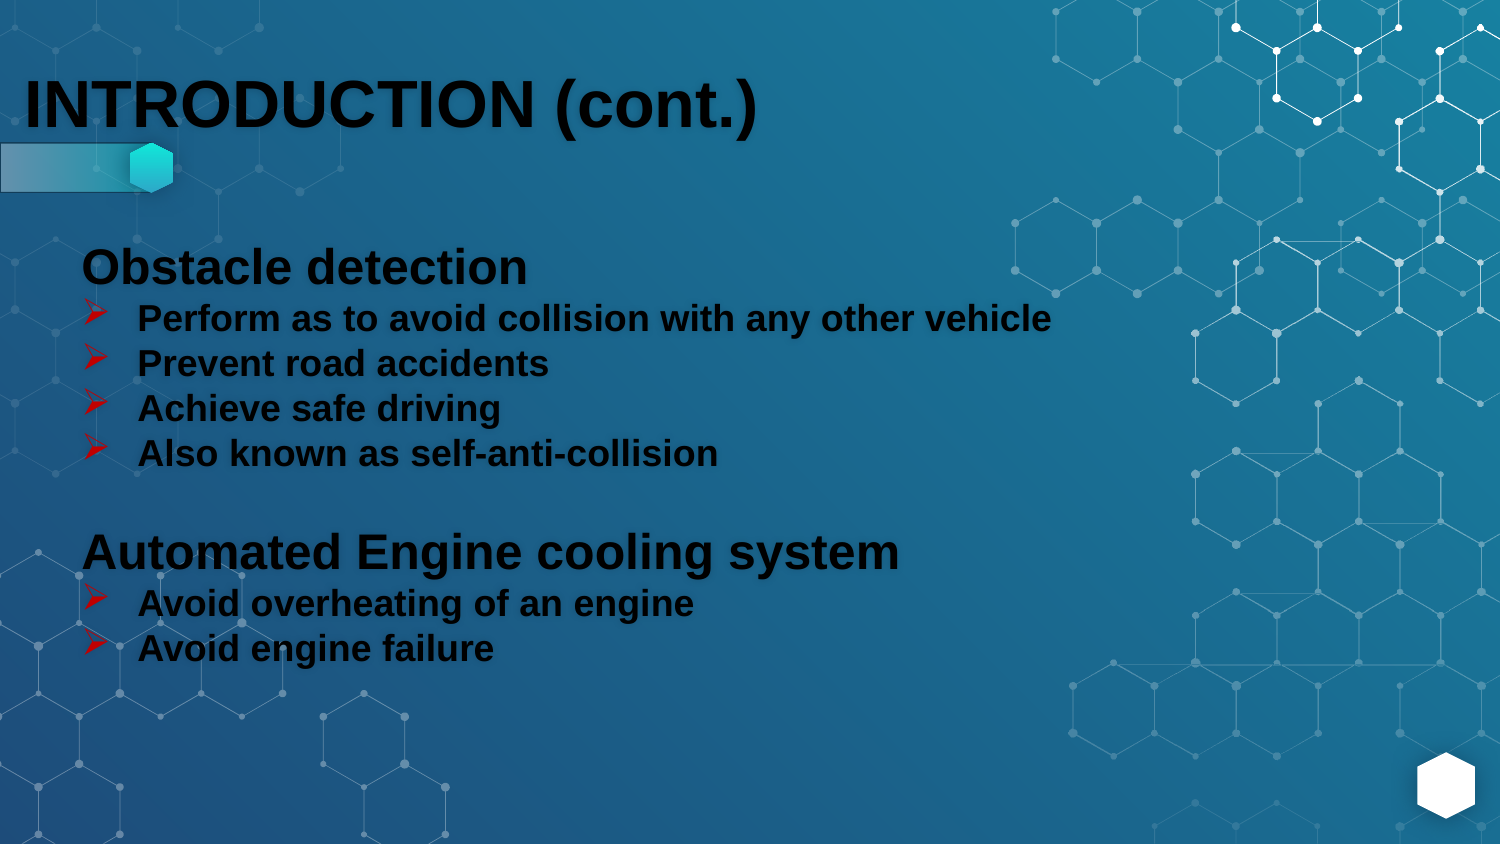

INTRODUCTION (cont.)
Obstacle detection
Perform as to avoid collision with any other vehicle
Prevent road accidents
Achieve safe driving
Also known as self-anti-collision

Automated Engine cooling system
Avoid overheating of an engine
Avoid engine failure